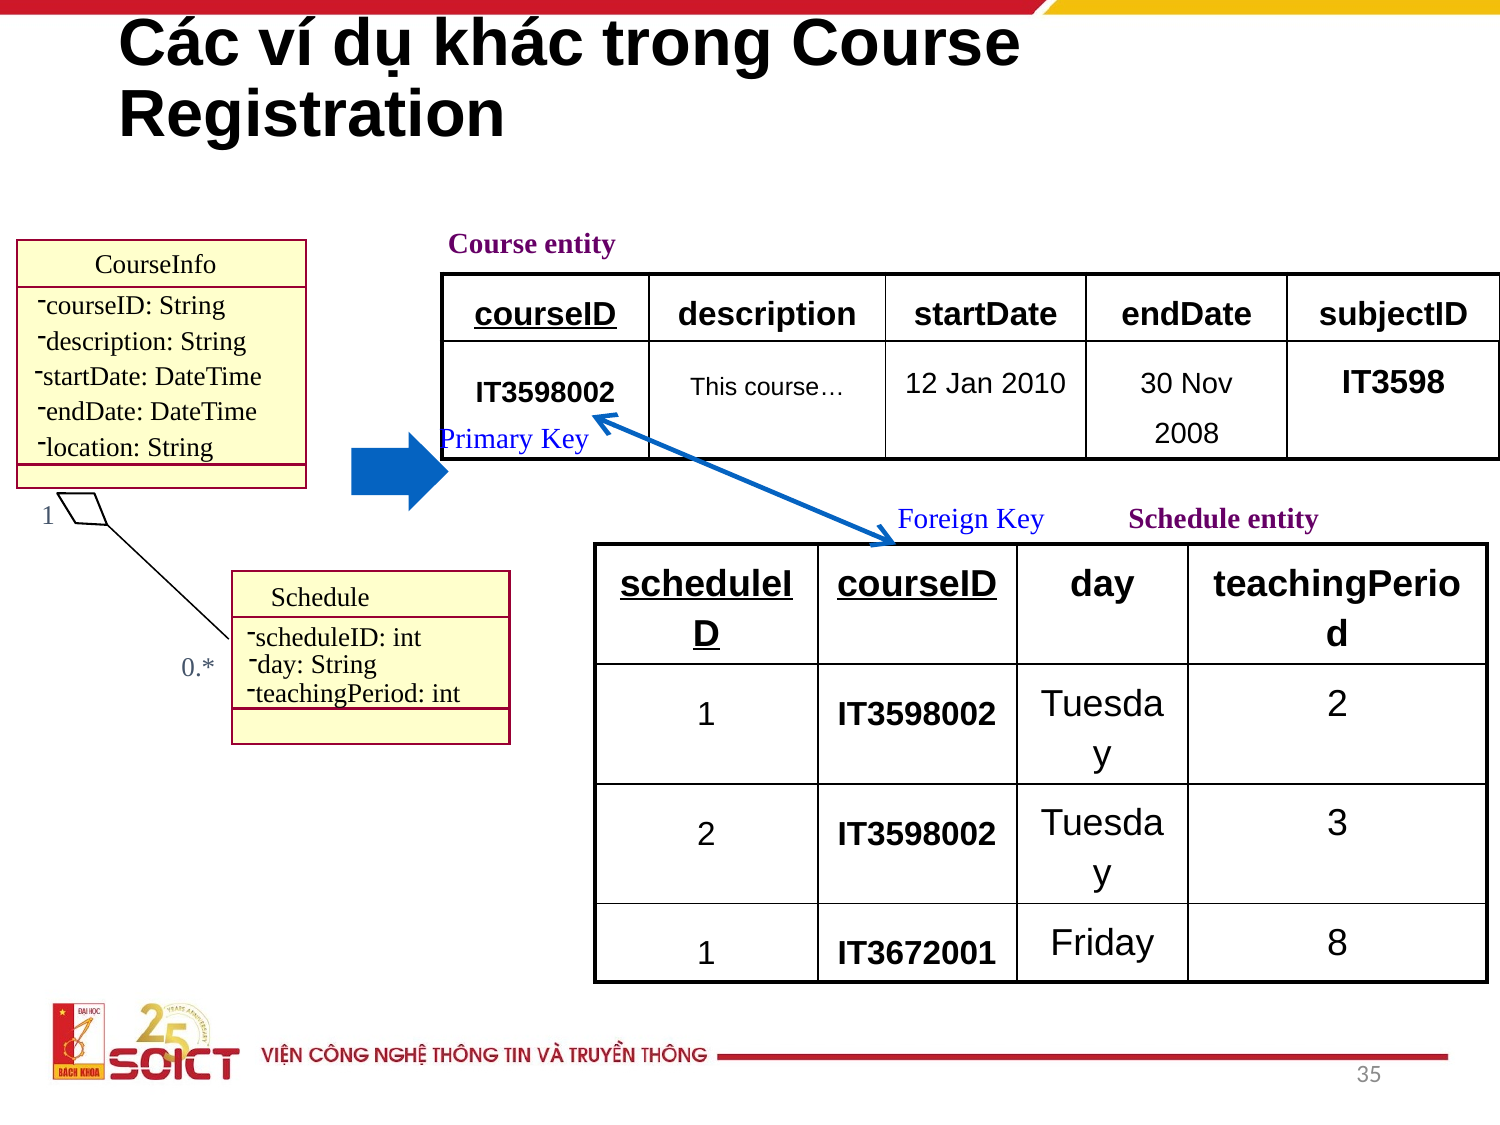

# Các ví dụ khác trong Course Registration
Course entity

CourseInfo

courseID: String
description: String
startDate: DateTime
endDate: DateTime
location: String

| courseID | description | startDate | endDate | subjectID |
| --- | --- | --- | --- | --- |
| IT3598002 | This course… | 12 Jan 2010 | 30 Nov 2008 | IT3598 |
Primary Key

Foreign Key
Schedule entity
1

| scheduleID | courseID | day | teachingPeriod |
| --- | --- | --- | --- |
| 1 | IT3598002 | Tuesday | 2 |
| 2 | IT3598002 | Tuesday | 3 |
| 1 | IT3672001 | Friday | 8 |

Schedule

scheduleID: int
day: String
0.*
teachingPeriod: int

35